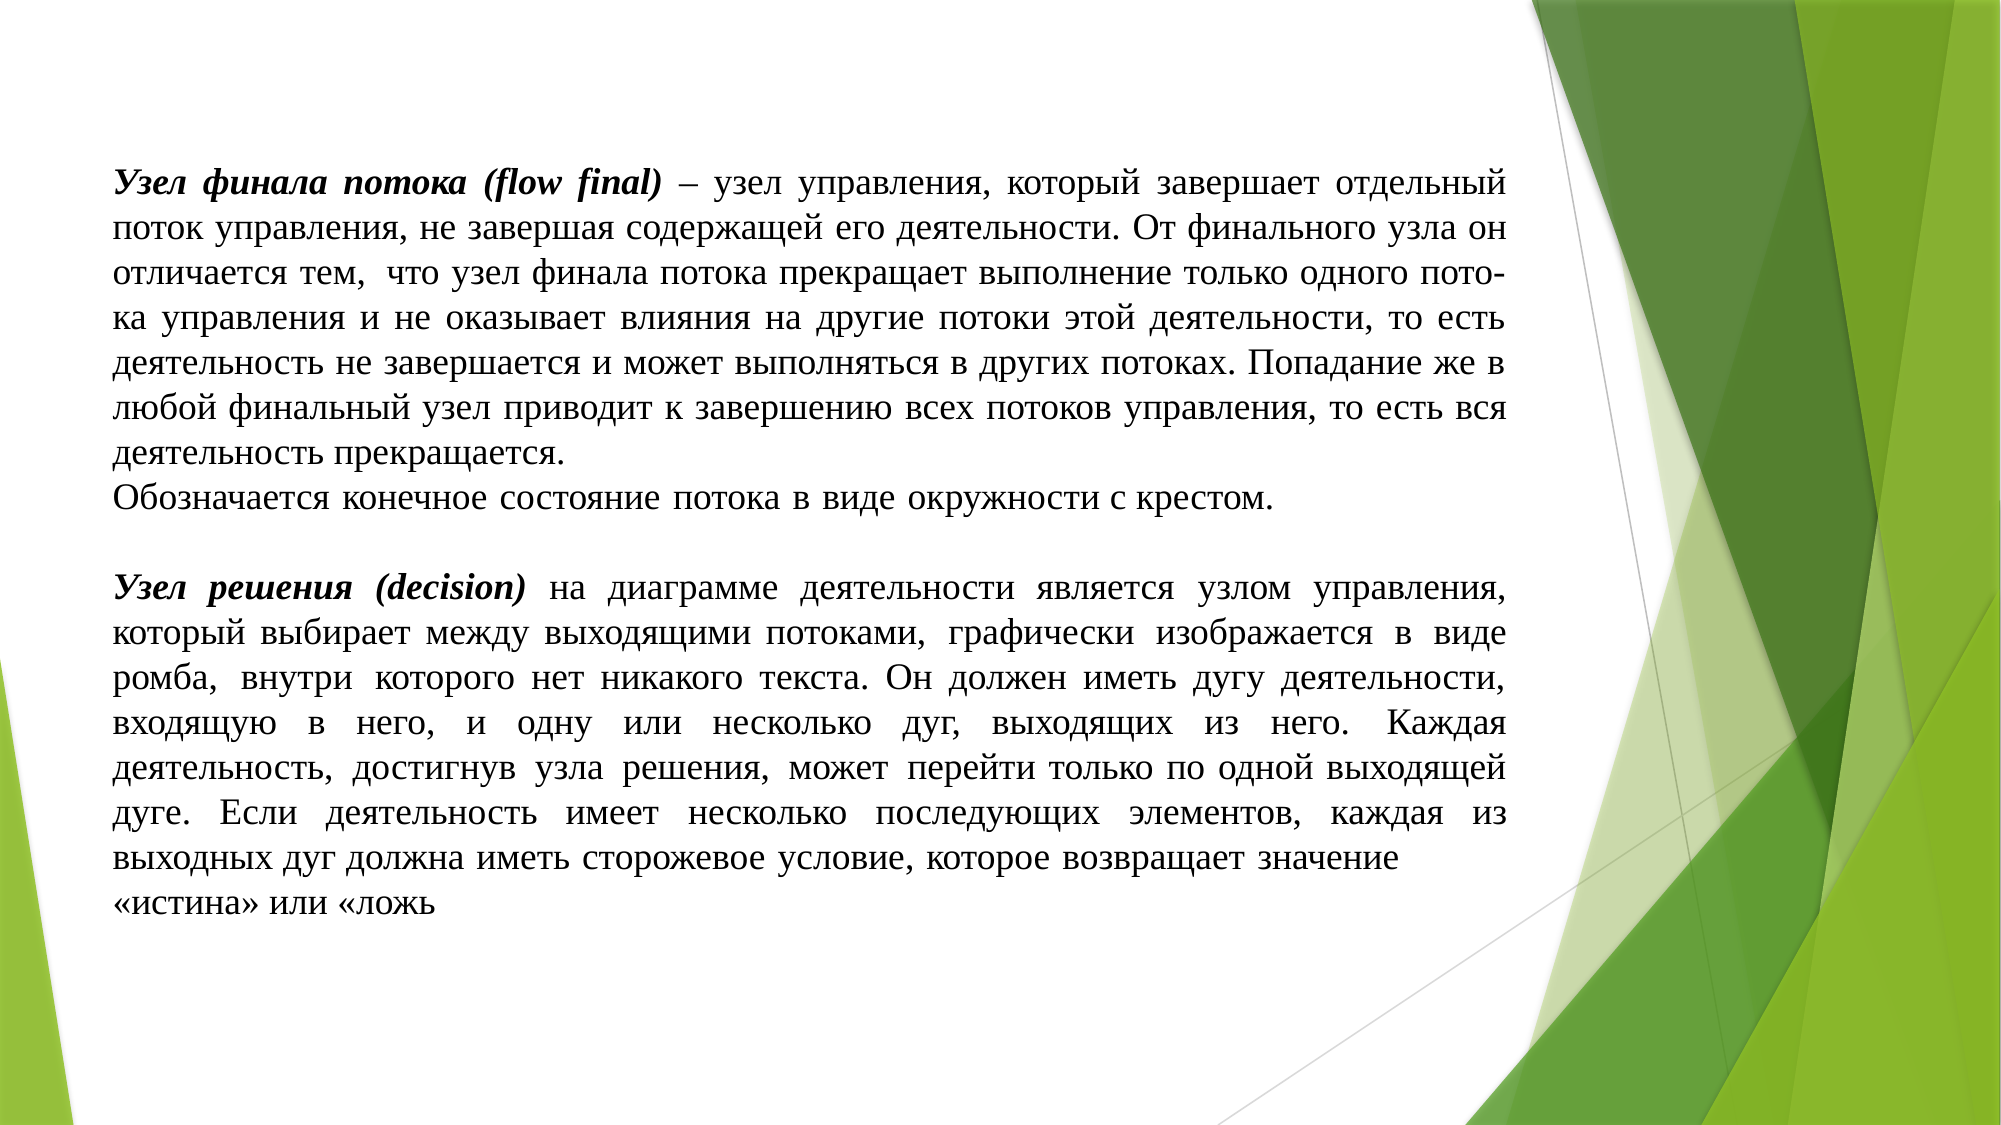

Узел финала потока (flow final) – узел управления, который завершает отдельный поток управления, не завершая содержащей его деятельности. От финального узла он отличается тем, что узел финала потока прекращает выполнение только одного пото- ка управления и не оказывает влияния на другие потоки этой деятельности, то есть деятельность не завершается и может выполняться в других потоках. Попадание же в любой финальный узел приводит к завершению всех потоков управления, то есть вся деятельность прекращается.
Обозначается конечное состояние потока в виде окружности с крестом.

Узел решения (decision) на диаграмме деятельности является узлом управления, который выбирает между выходящими потоками, графически изображается в виде ромба, внутри которого нет никакого текста. Он должен иметь дугу деятельности, входящую в него, и одну или несколько дуг, выходящих из него. Каждая деятельность, достигнув узла решения, может перейти только по одной выходящей дуге. Если деятельность имеет несколько последующих элементов, каждая из выходных дуг должна иметь сторожевое условие, которое возвращает значение
«истина» или «ложь